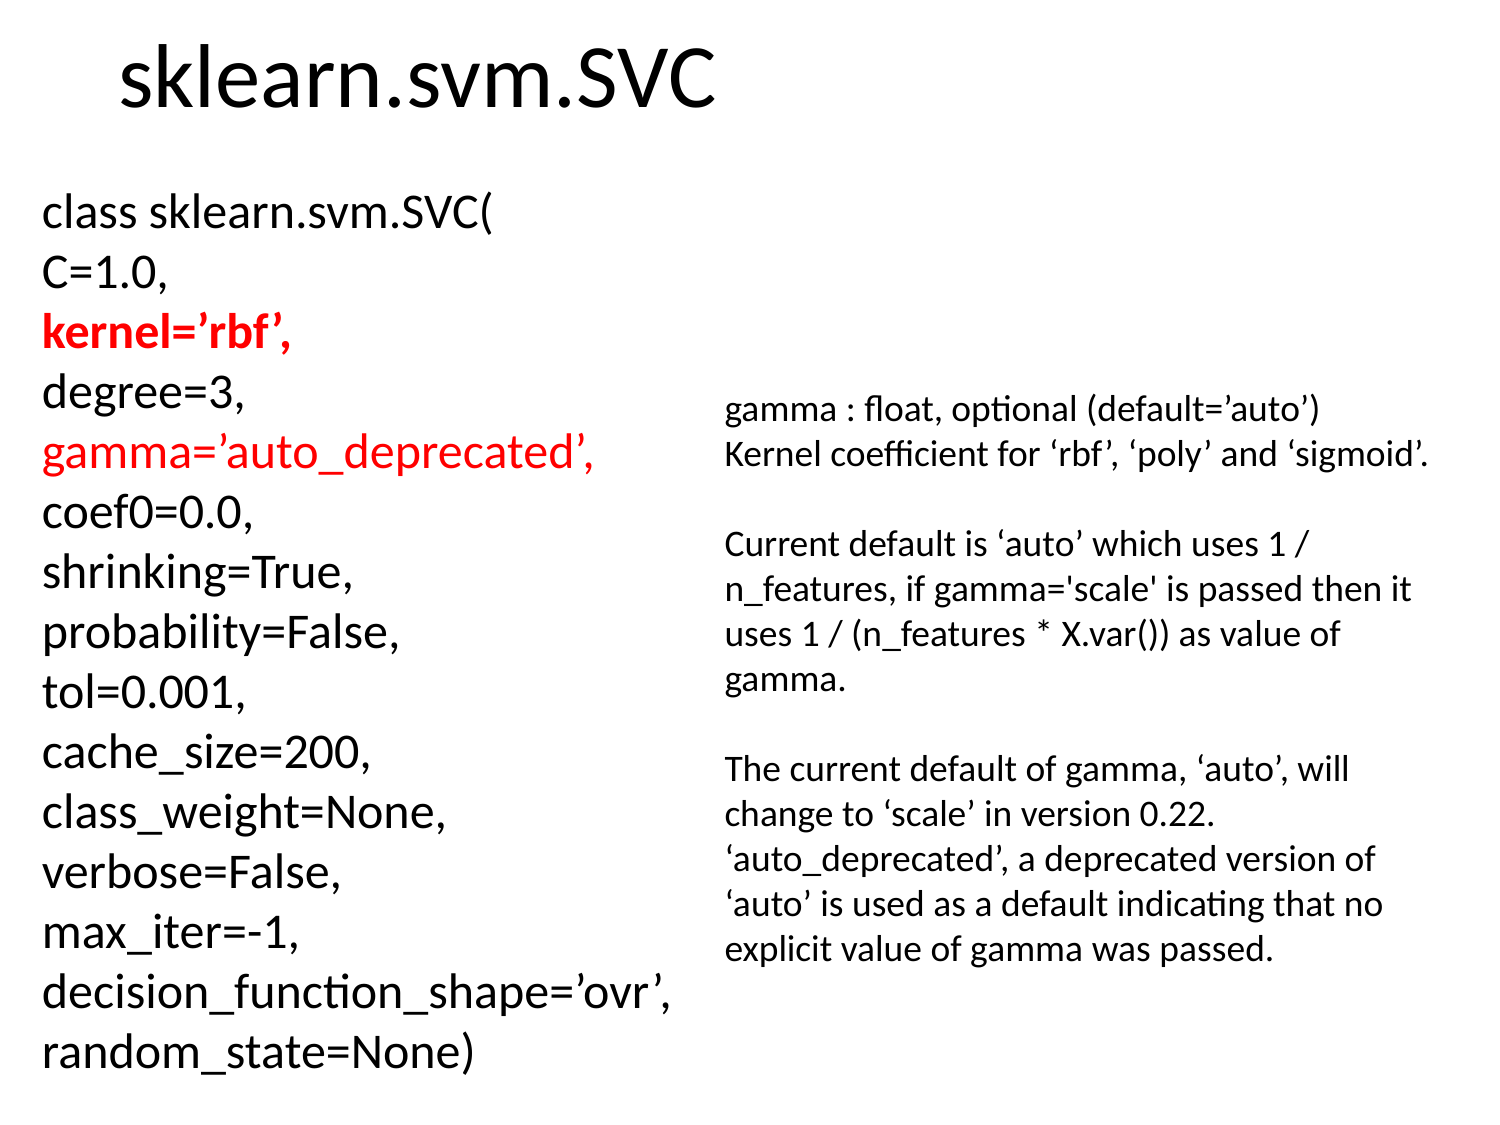

# sklearn.svm.SVC
class sklearn.svm.SVC(
C=1.0,
kernel=’rbf’,
degree=3,
gamma=’auto_deprecated’,
coef0=0.0,
shrinking=True,
probability=False,
tol=0.001,
cache_size=200,
class_weight=None,
verbose=False,
max_iter=-1,
decision_function_shape=’ovr’, random_state=None)
gamma : float, optional (default=’auto’)
Kernel coefficient for ‘rbf’, ‘poly’ and ‘sigmoid’.

Current default is ‘auto’ which uses 1 / n_features, if gamma='scale' is passed then it uses 1 / (n_features * X.var()) as value of gamma.

The current default of gamma, ‘auto’, will change to ‘scale’ in version 0.22. ‘auto_deprecated’, a deprecated version of ‘auto’ is used as a default indicating that no explicit value of gamma was passed.